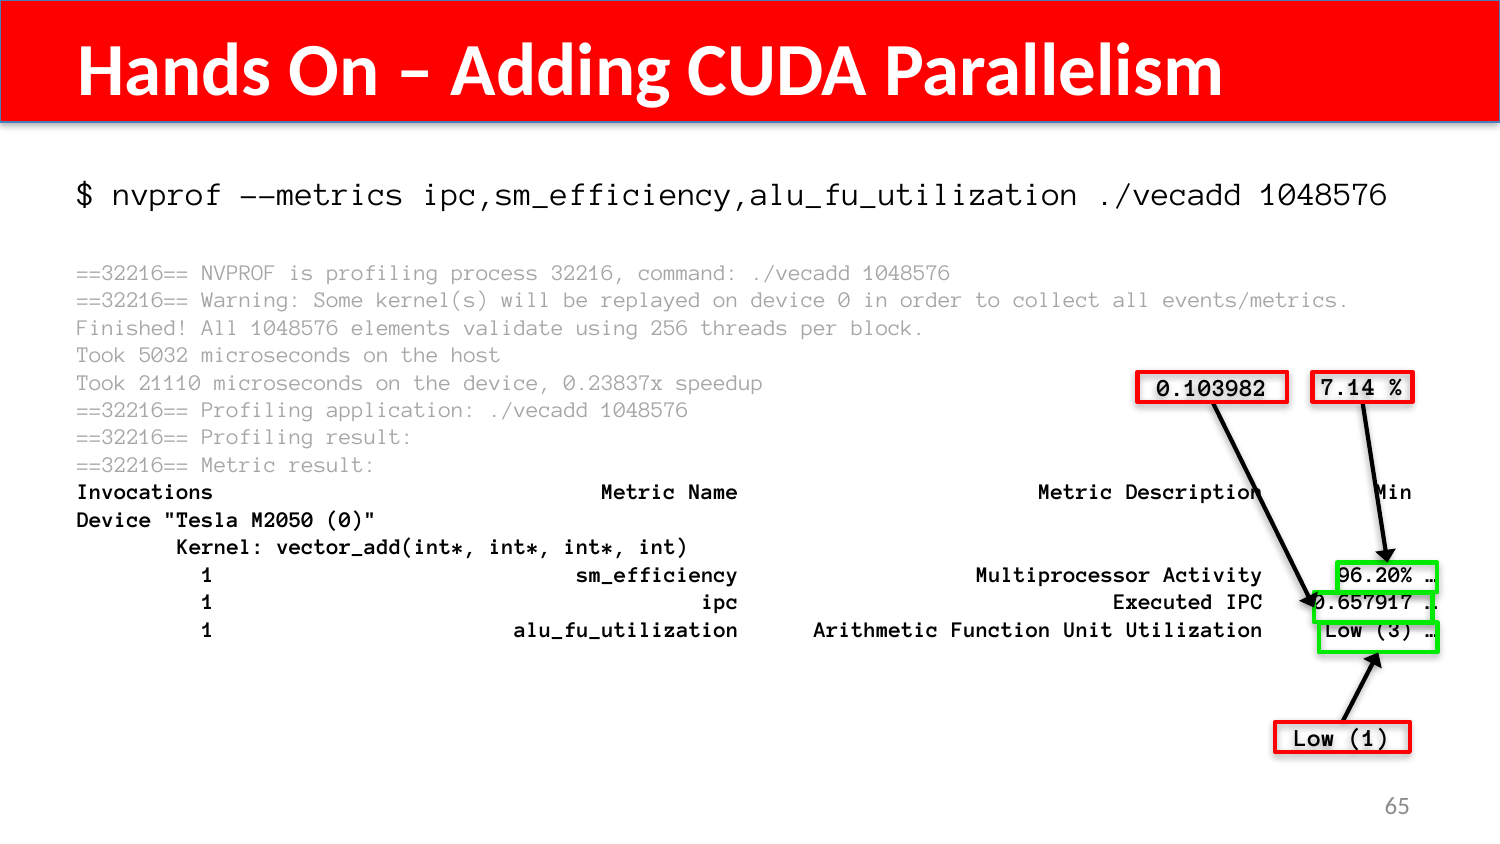

Hands On – Adding CUDA Parallelism
$ nvprof --metrics ipc,sm_efficiency,alu_fu_utilization ./vecadd 1048576

==32216== NVPROF is profiling process 32216, command: ./vecadd 1048576
==32216== Warning: Some kernel(s) will be replayed on device 0 in order to collect all events/metrics.
Finished! All 1048576 elements validate using 256 threads per block.
Took 5032 microseconds on the host
Took 21110 microseconds on the device, 0.23837x speedup
==32216== Profiling application: ./vecadd 1048576
==32216== Profiling result:
==32216== Metric result:
Invocations                               Metric Name                        Metric Description         Min
Device "Tesla M2050 (0)"
        Kernel: vector_add(int*, int*, int*, int)
          1                             sm_efficiency                   Multiprocessor Activity      96.20% …
          1                                       ipc                              Executed IPC    0.657917 …
          1                        alu_fu_utilization      Arithmetic Function Unit Utilization     Low (3) …
0.103982
7.14 %

Low (1)
65